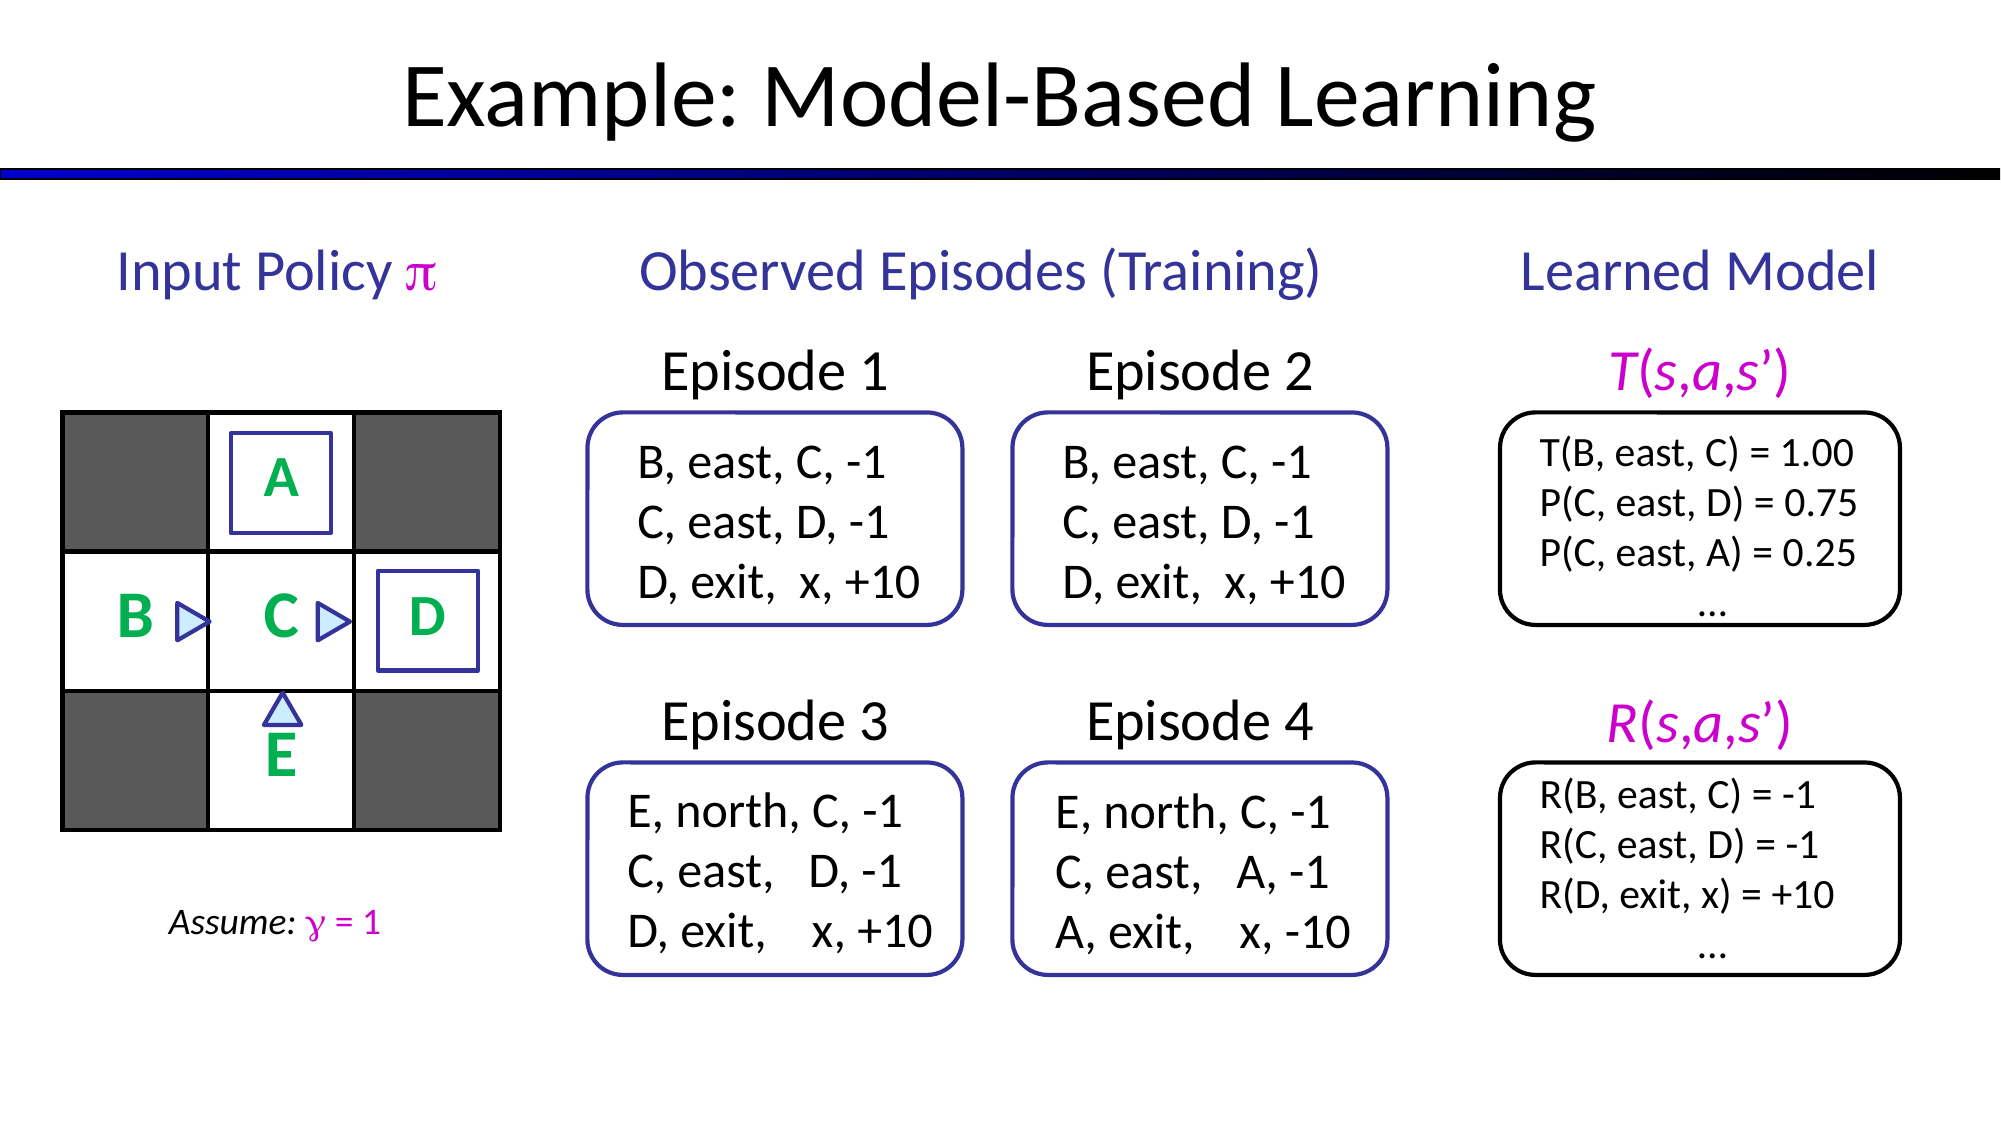

# Example: Model-Based Learning
Input Policy π
Observed Episodes (Training)
Learned Model
Episode 1
Episode 2
T(s,a,s’).

T(B, east, C) = 1.00
P(C, east, D) = 0.75
P(C, east, A) = 0.25
…

R(s,a,s’).

R(B, east, C) = -1
R(C, east, D) = -1
R(D, exit, x) = +10
…
T(s,a,s’)
|  | A |  |
| --- | --- | --- |
| B | C | D |
|  | E |  |

B, east, C, -1
C, east, D, -1
D, exit,  x, +10
B, east, C, -1
C, east, D, -1
D, exit,  x, +10

Episode 3
Episode 4
R(s,a,s’)

E, north, C, -1
C, east,   D, -1
D, exit,    x, +10
E, north, C, -1
C, east,   A, -1
A, exit,    x, -10
Assume: γ = 1